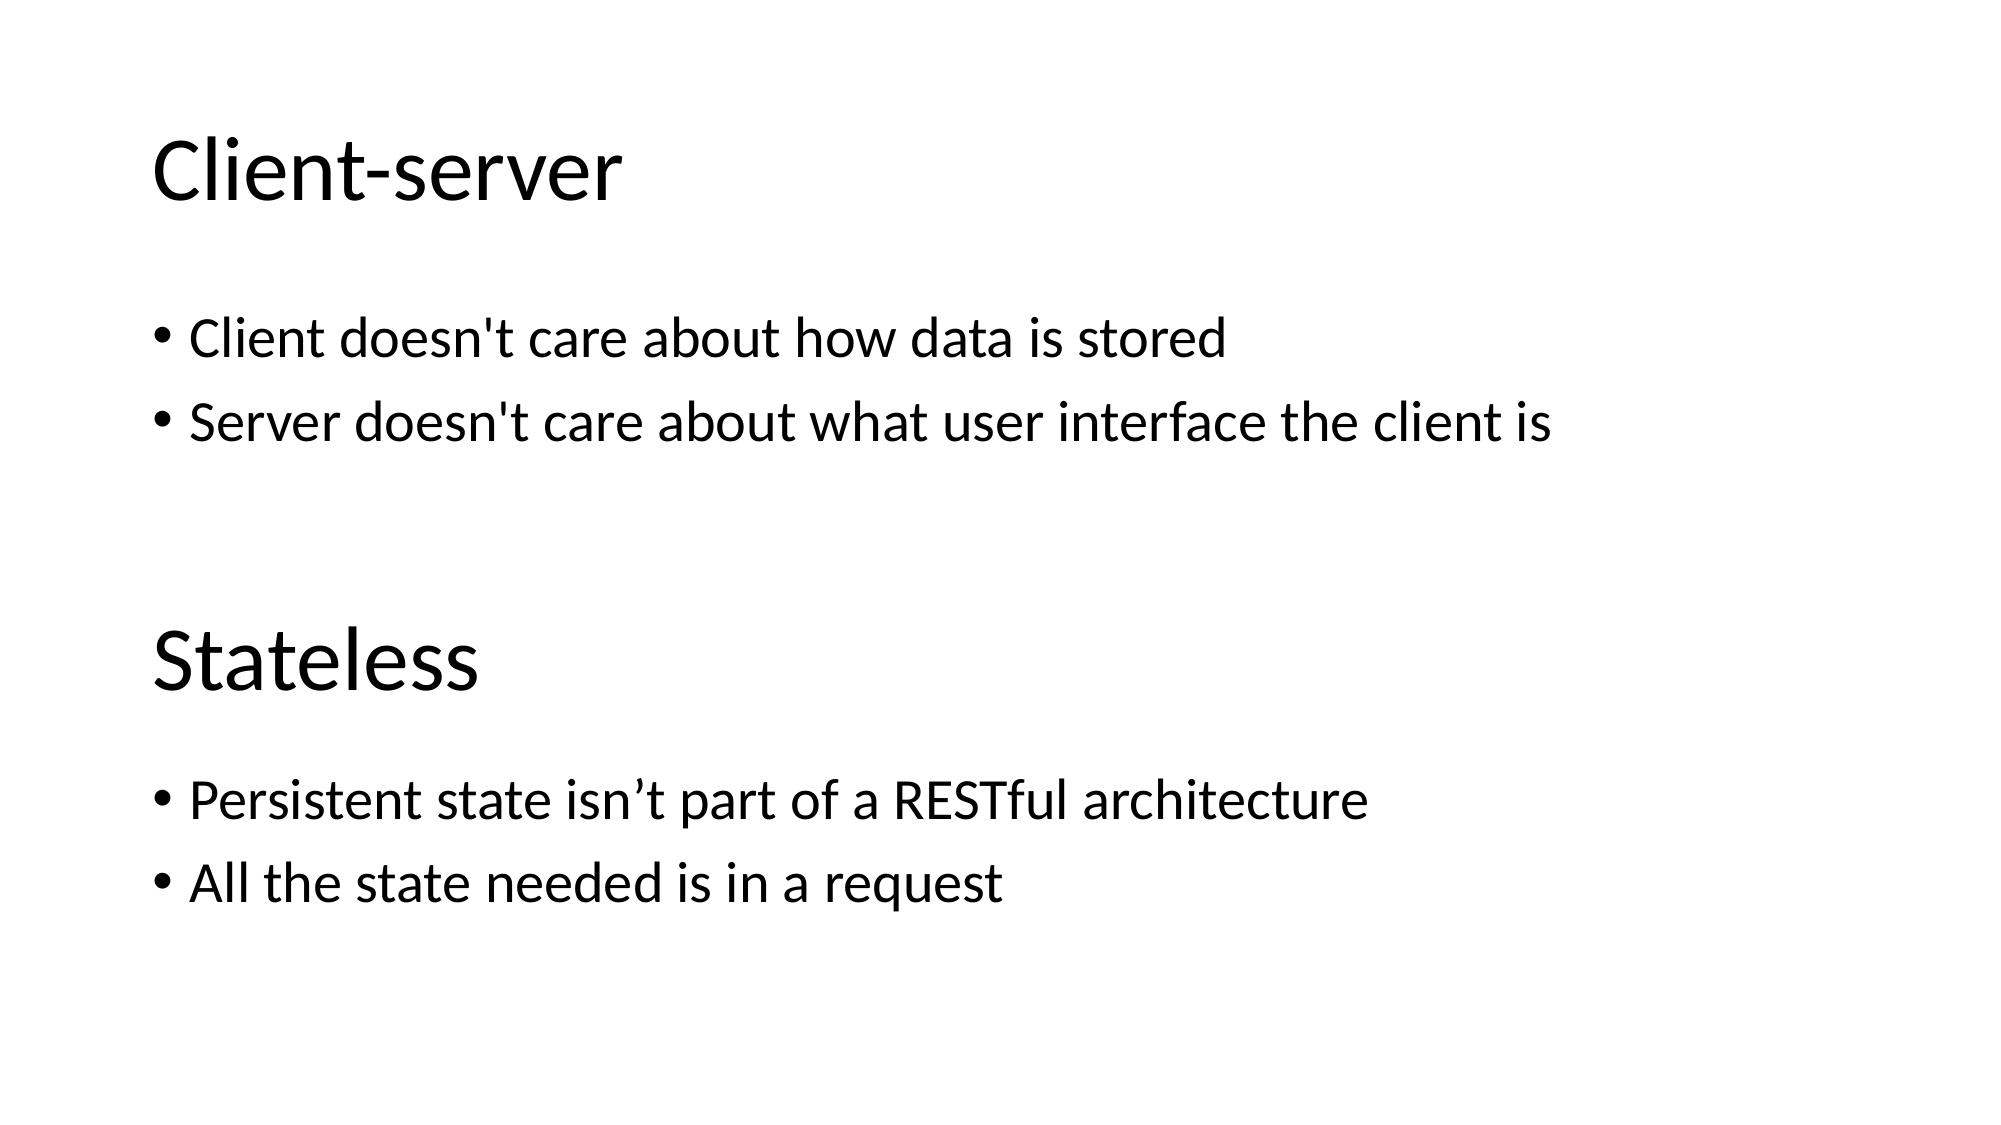

# Client-server
Client doesn't care about how data is stored
Server doesn't care about what user interface the client is
Stateless
Persistent state isn’t part of a RESTful architecture
All the state needed is in a request